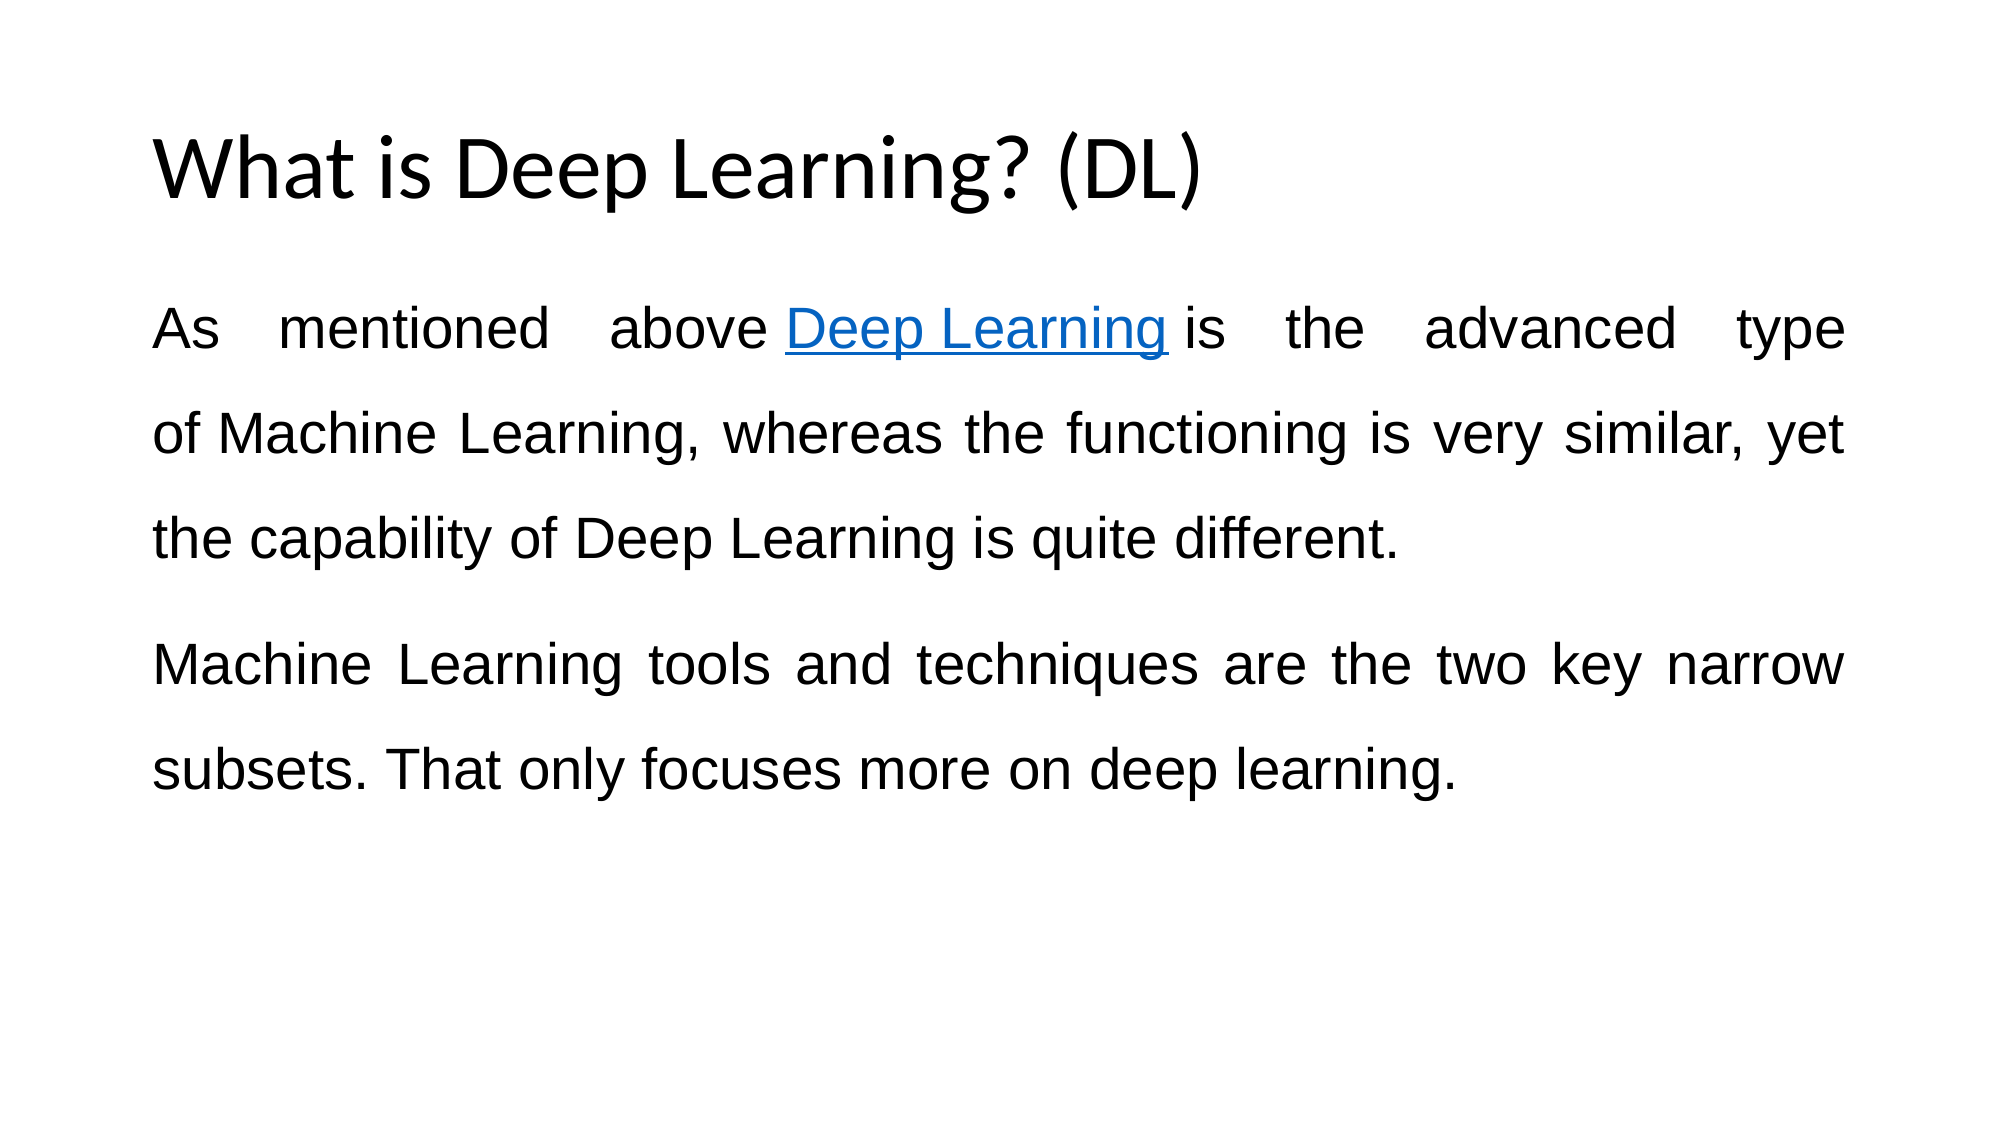

# What is Deep Learning? (DL)
As mentioned above Deep Learning is the advanced type of Machine Learning, whereas the functioning is very similar, yet the capability of Deep Learning is quite different.
Machine Learning tools and techniques are the two key narrow subsets. That only focuses more on deep learning.